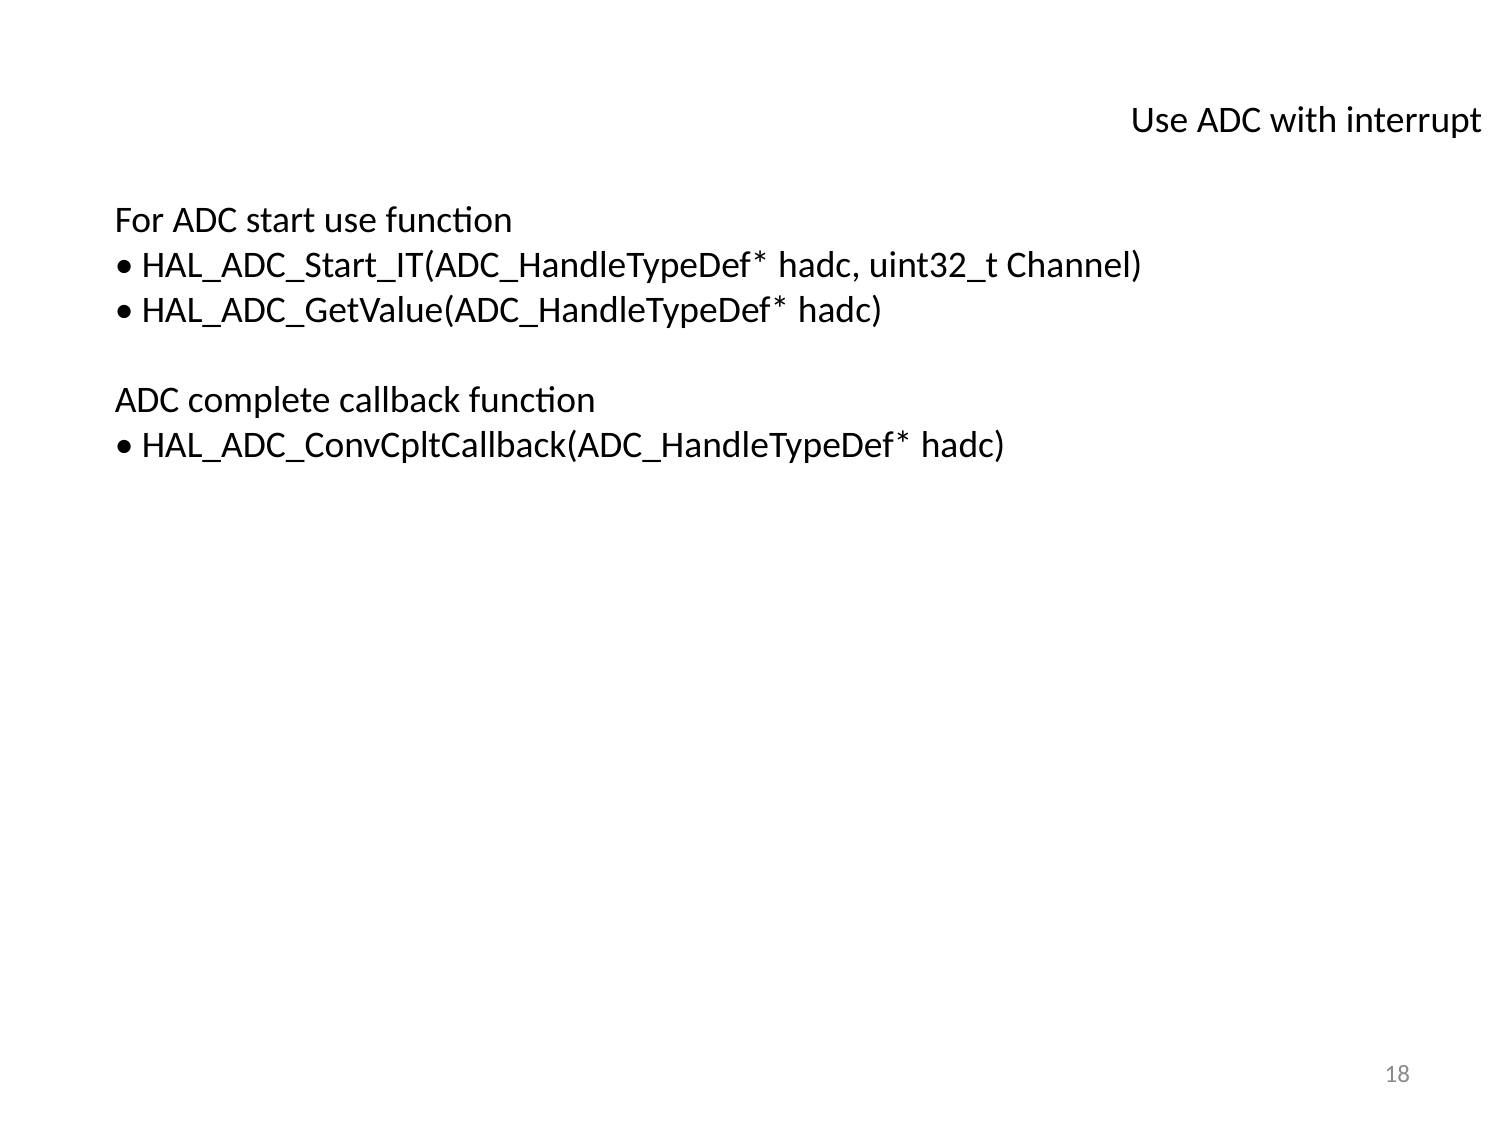

Use ADC with interrupt
For ADC start use function
• HAL_ADC_Start_IT(ADC_HandleTypeDef* hadc, uint32_t Channel)
• HAL_ADC_GetValue(ADC_HandleTypeDef* hadc)

ADC complete callback function
• HAL_ADC_ConvCpltCallback(ADC_HandleTypeDef* hadc)
18